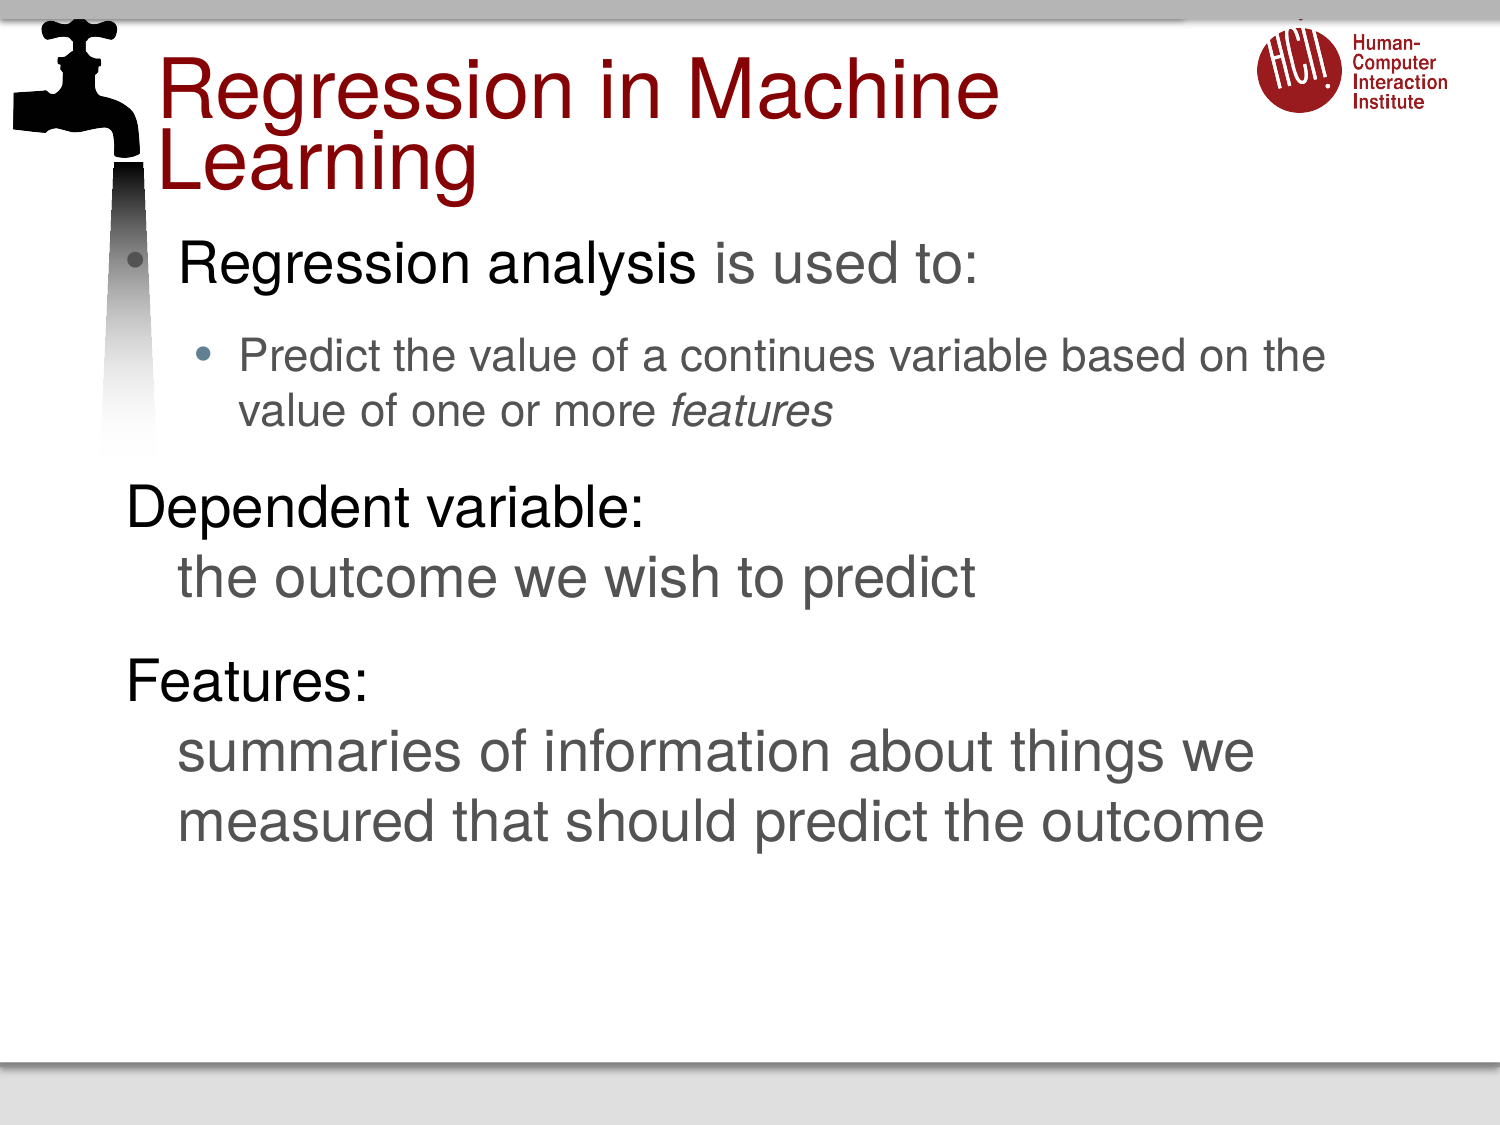

# Regression in Machine Learning
Regression analysis is used to:
Predict the value of a continues variable based on the value of one or more features
Dependent variable:
the outcome we wish to predict
Features:
summaries of information about things we measured that should predict the outcome